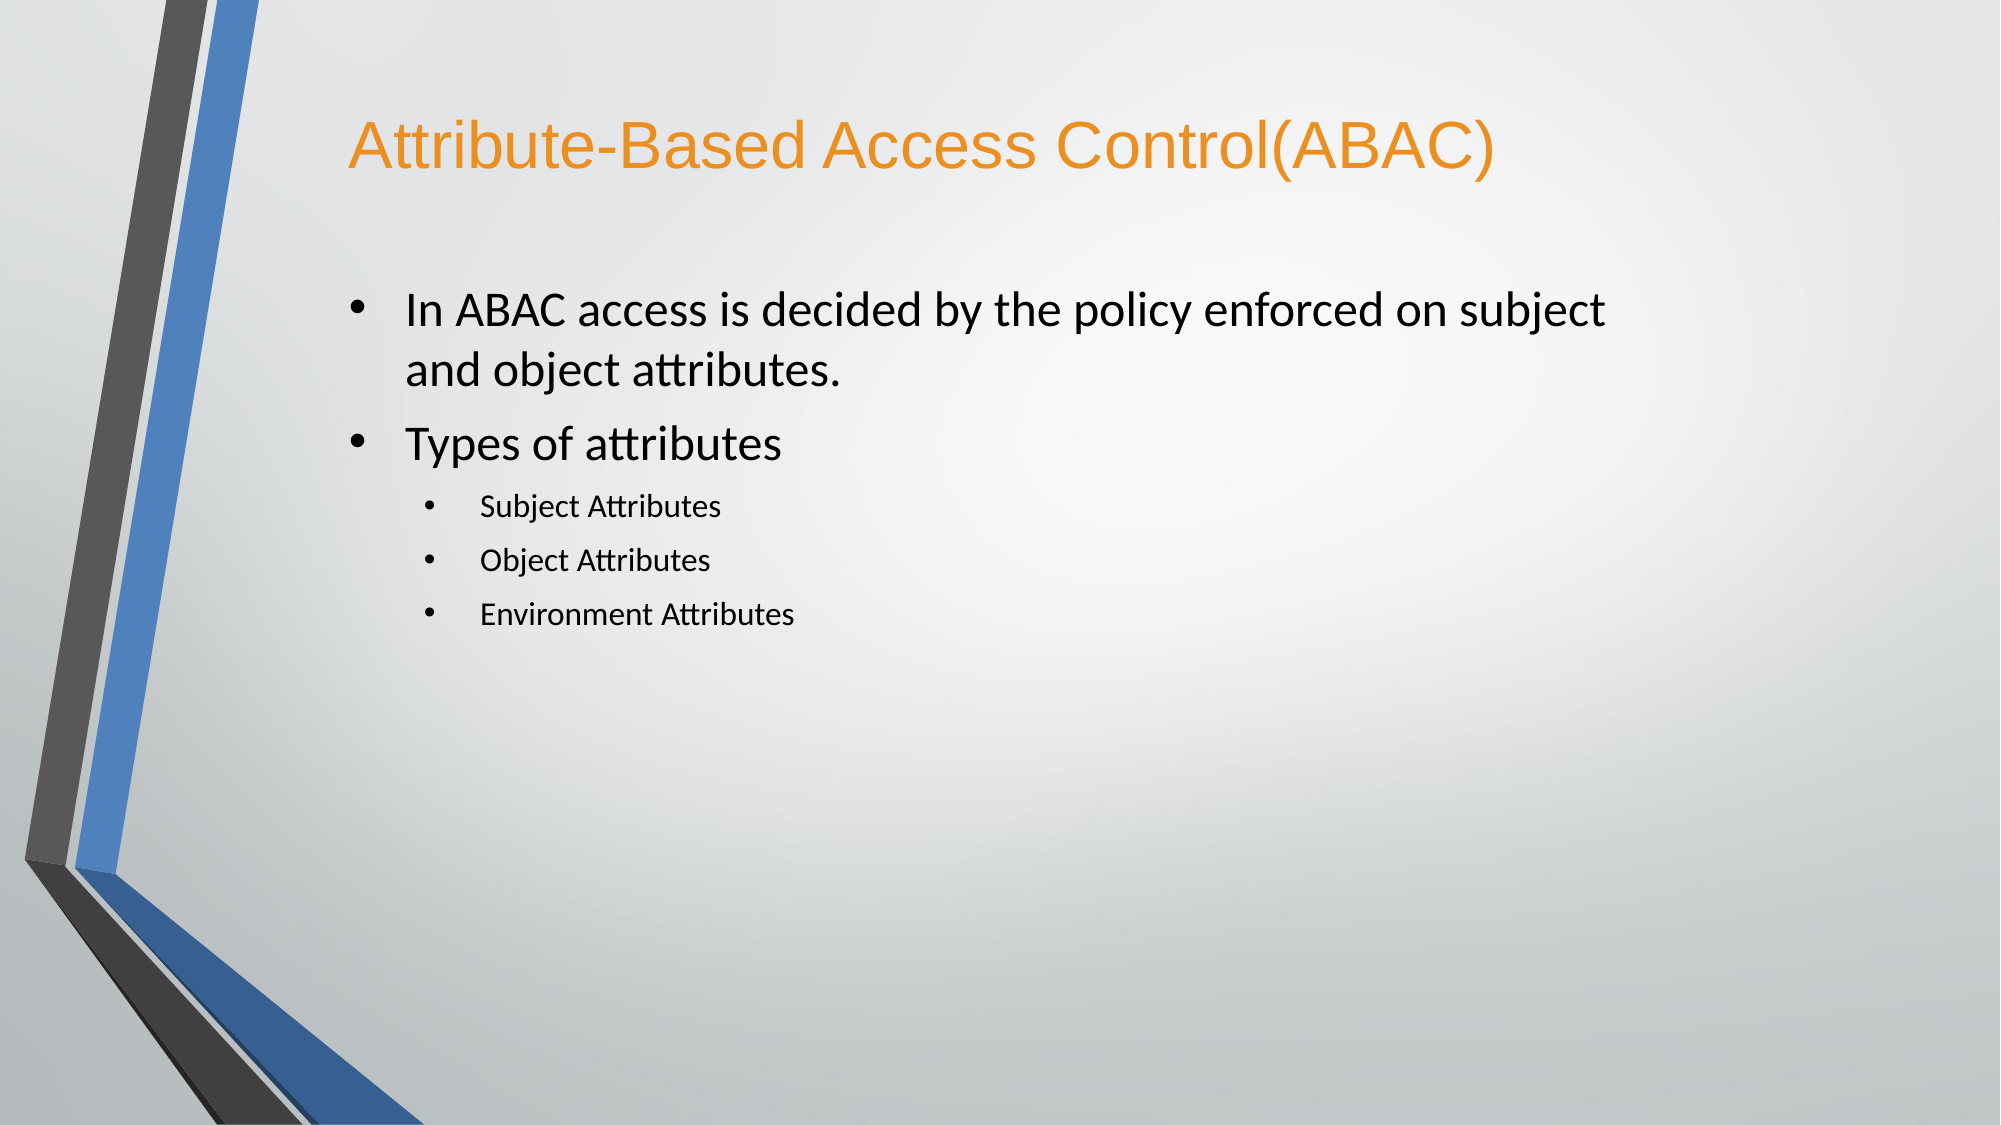

# Attribute-Based Access Control(ABAC)
In ABAC access is decided by the policy enforced on subject and object attributes.
Types of attributes
Subject Attributes
Object Attributes
Environment Attributes